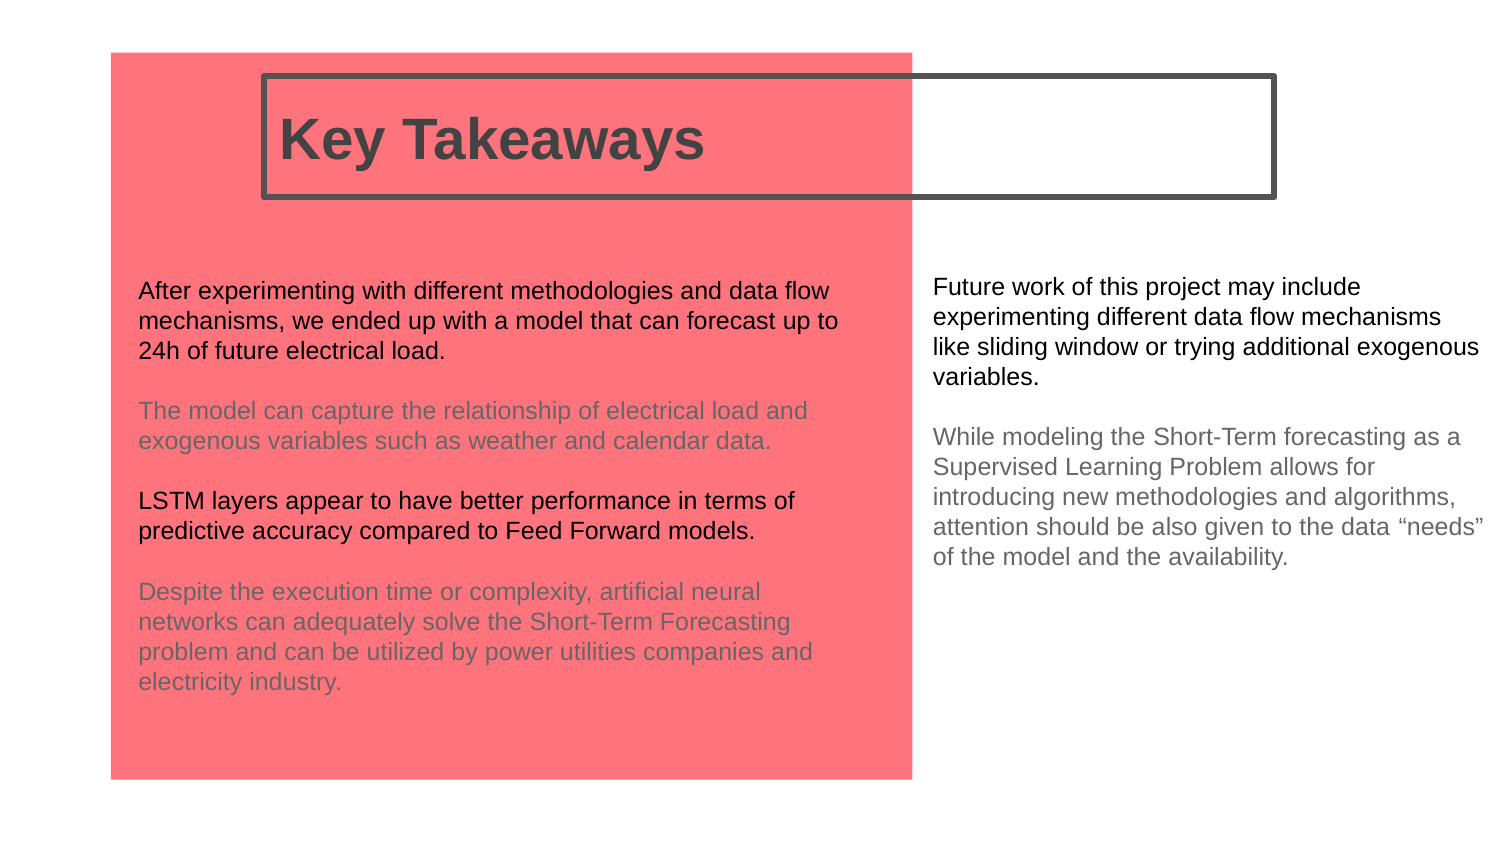

# Key Takeaways
Future work of this project may include experimenting different data flow mechanisms like sliding window or trying additional exogenous variables.

While modeling the Short-Term forecasting as a Supervised Learning Problem allows for introducing new methodologies and algorithms, attention should be also given to the data “needs” of the model and the availability.

After experimenting with different methodologies and data flow mechanisms, we ended up with a model that can forecast up to 24h of future electrical load.

The model can capture the relationship of electrical load and exogenous variables such as weather and calendar data.

LSTM layers appear to have better performance in terms of predictive accuracy compared to Feed Forward models.
Despite the execution time or complexity, artificial neural networks can adequately solve the Short-Term Forecasting problem and can be utilized by power utilities companies and electricity industry.